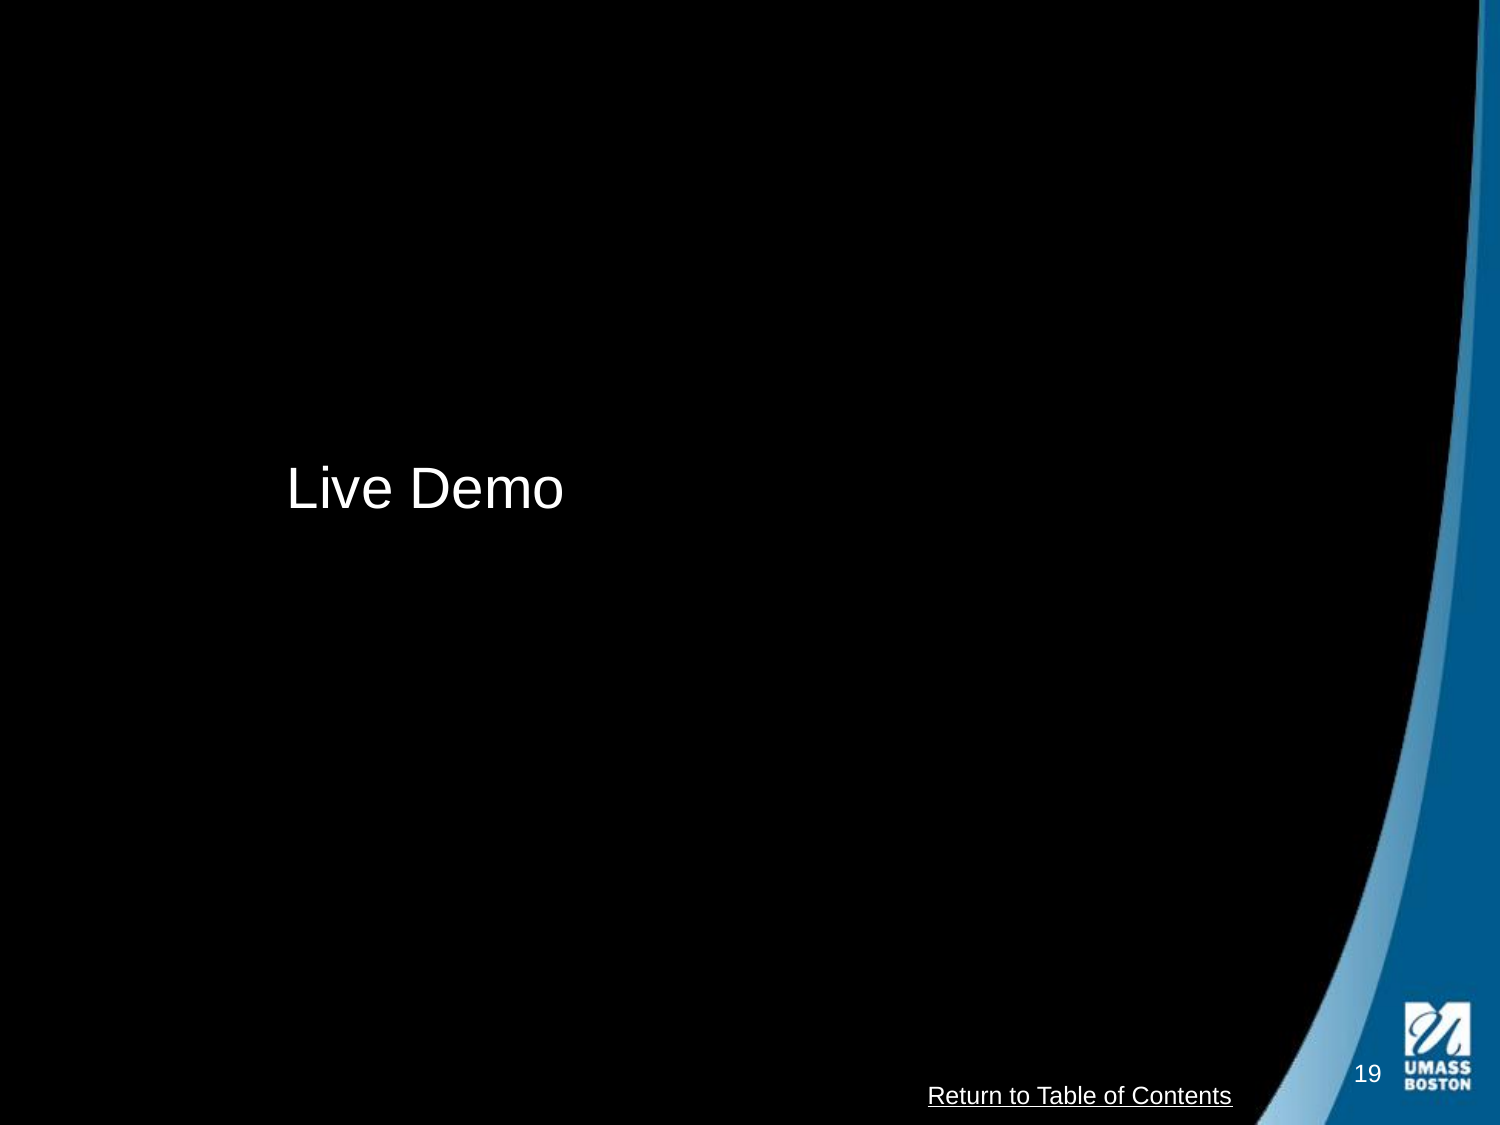

# Live Demo
19
Return to Table of Contents